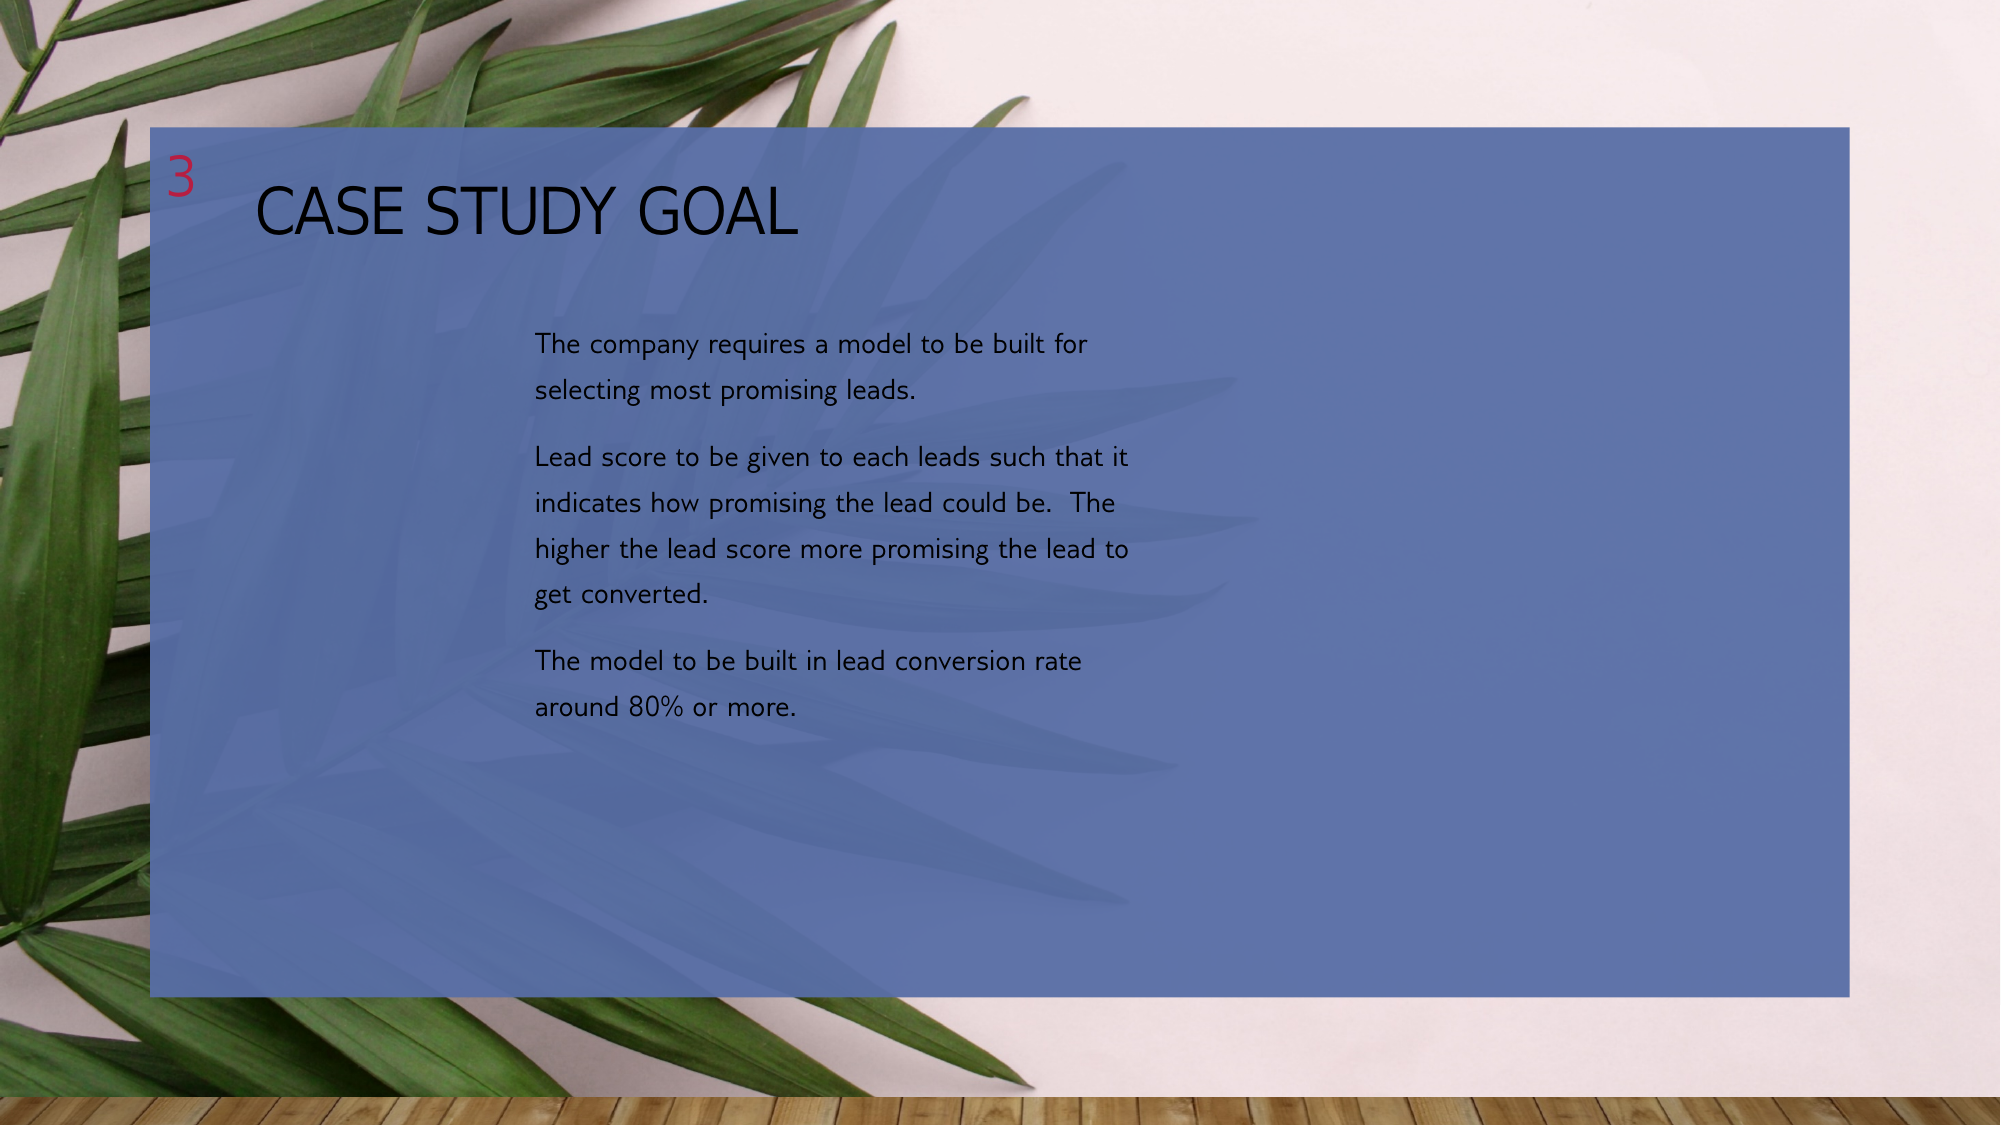

3
# Case Study Goal
The company requires a model to be built for selecting most promising leads.
Lead score to be given to each leads such that it indicates how promising the lead could be.  The higher the lead score more promising the lead to get converted.
The model to be built in lead conversion rate around 80% or more.